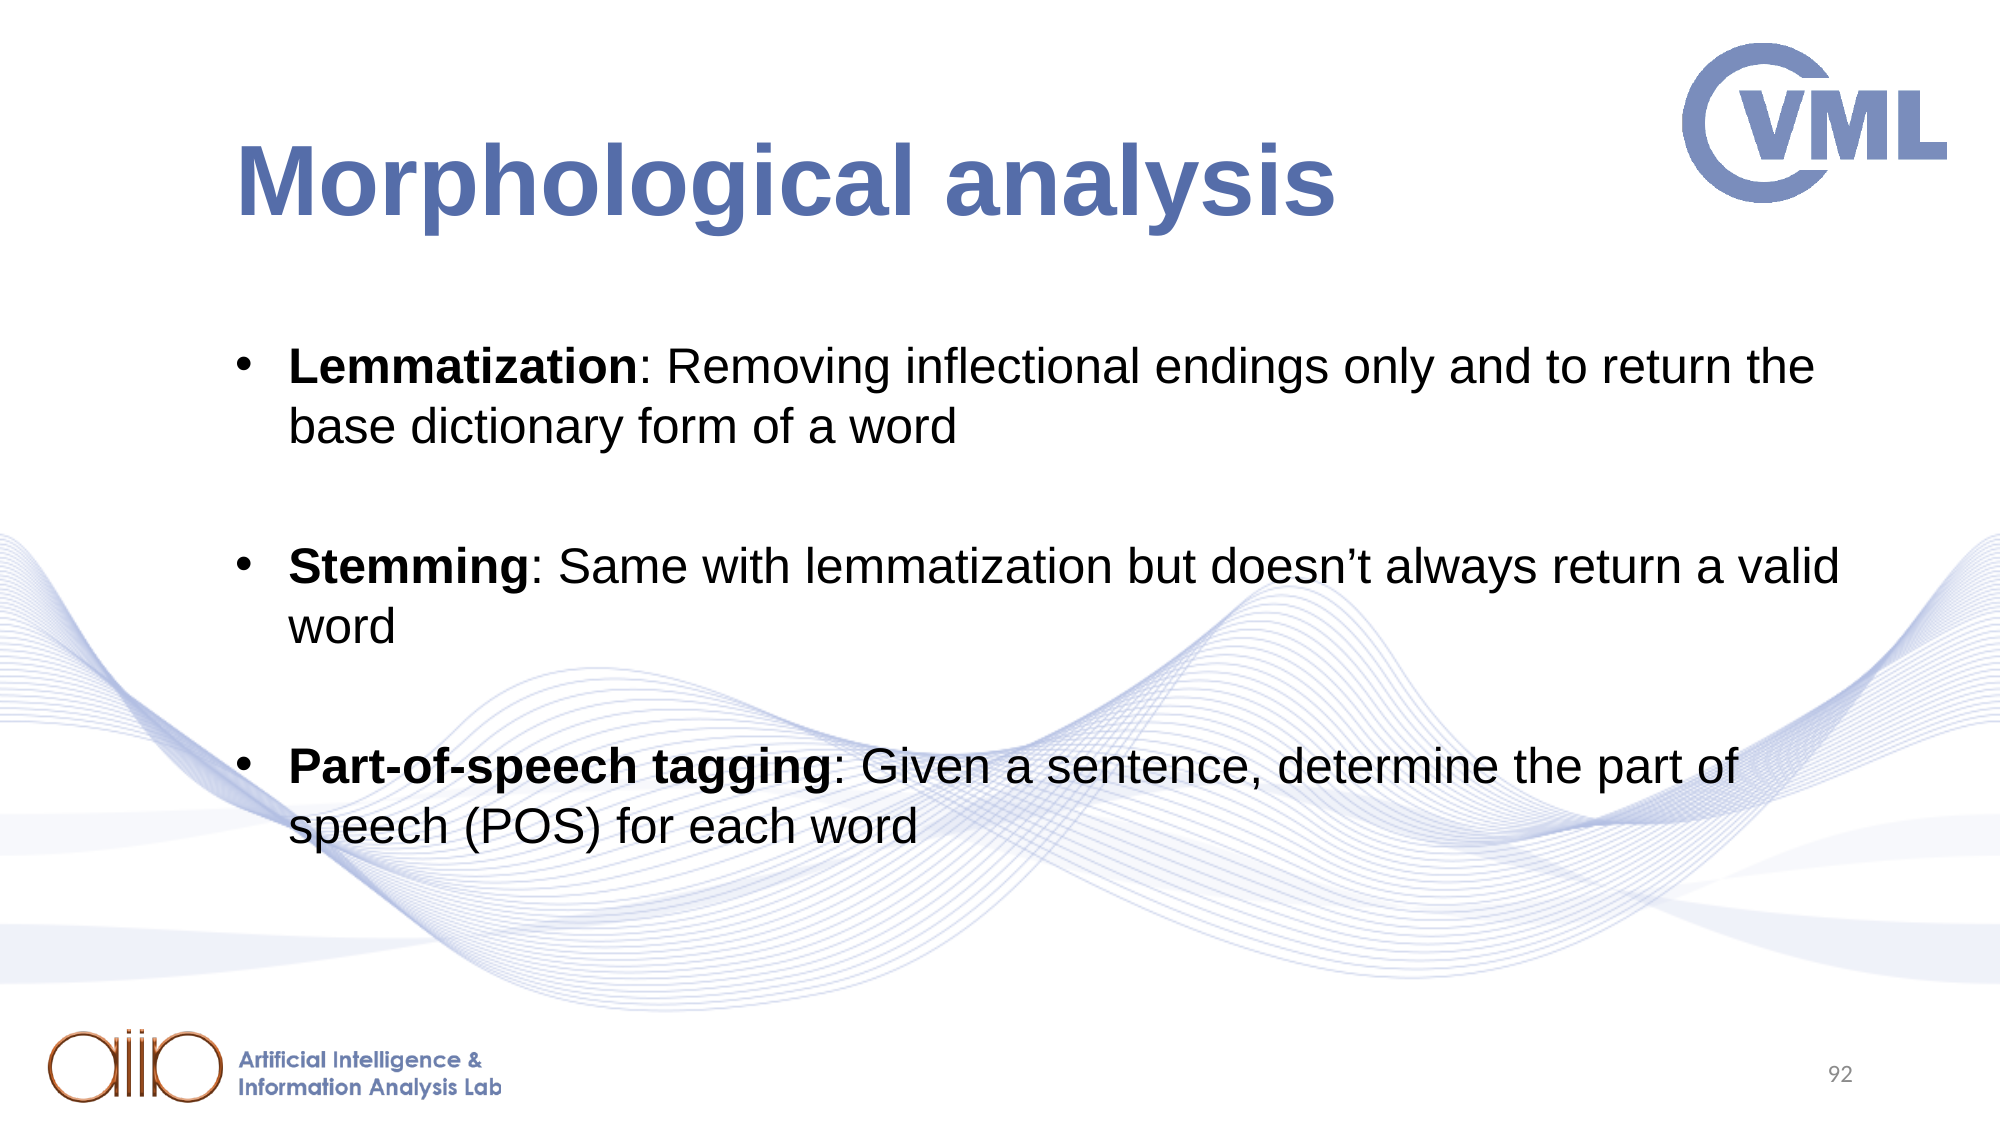

# Morphological analysis
Lemmatization: Removing inflectional endings only and to return the base dictionary form of a word

Stemming: Same with lemmatization but doesn’t always return a valid word

Part-of-speech tagging: Given a sentence, determine the part of speech (POS) for each word

92